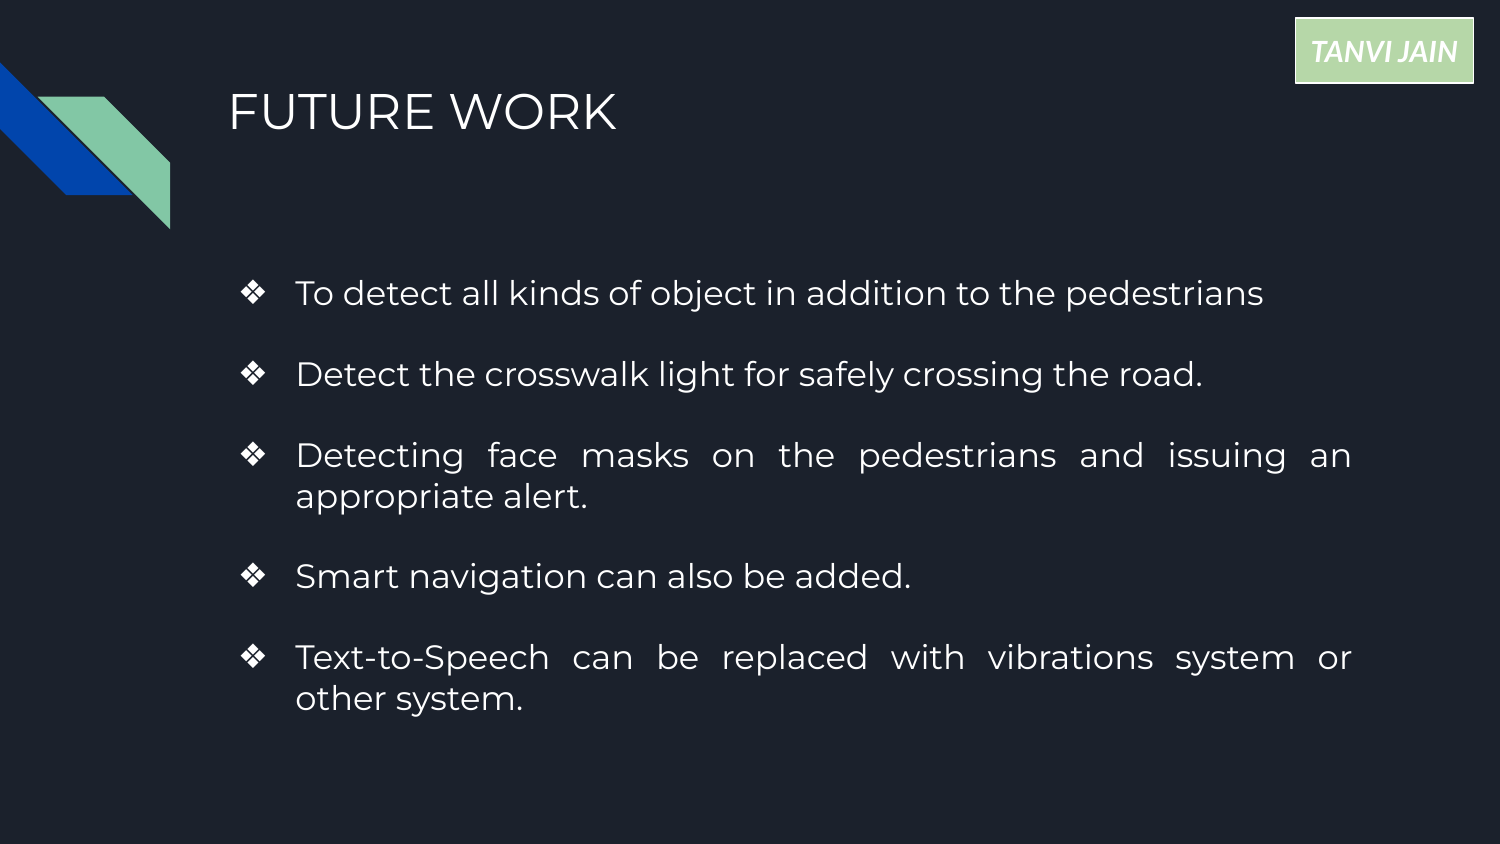

TANVI JAIN
# FUTURE WORK
To detect all kinds of object in addition to the pedestrians

Detect the crosswalk light for safely crossing the road.

Detecting face masks on the pedestrians and issuing an appropriate alert.

Smart navigation can also be added.

Text-to-Speech can be replaced with vibrations system or other system.